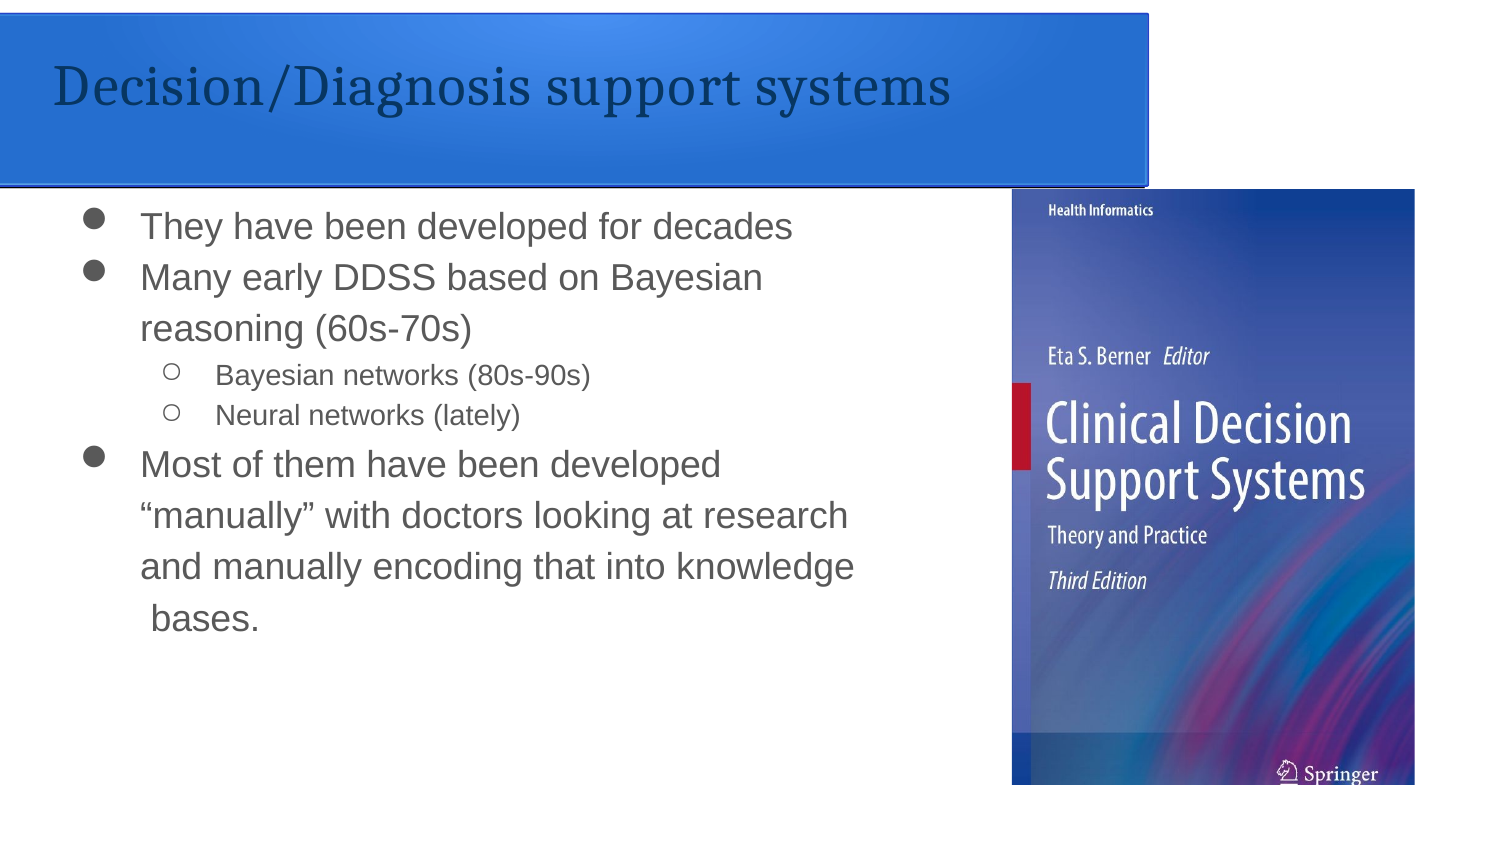

Decision/Diagnosis support systems

They have been developed for decades
Many early DDSS based on Bayesian  reasoning (60s-70s)
Bayesian networks (80s-90s)
Neural networks (lately)
Most of them have been developed  “manually” with doctors looking at research  and manually encoding that into knowledge  bases.